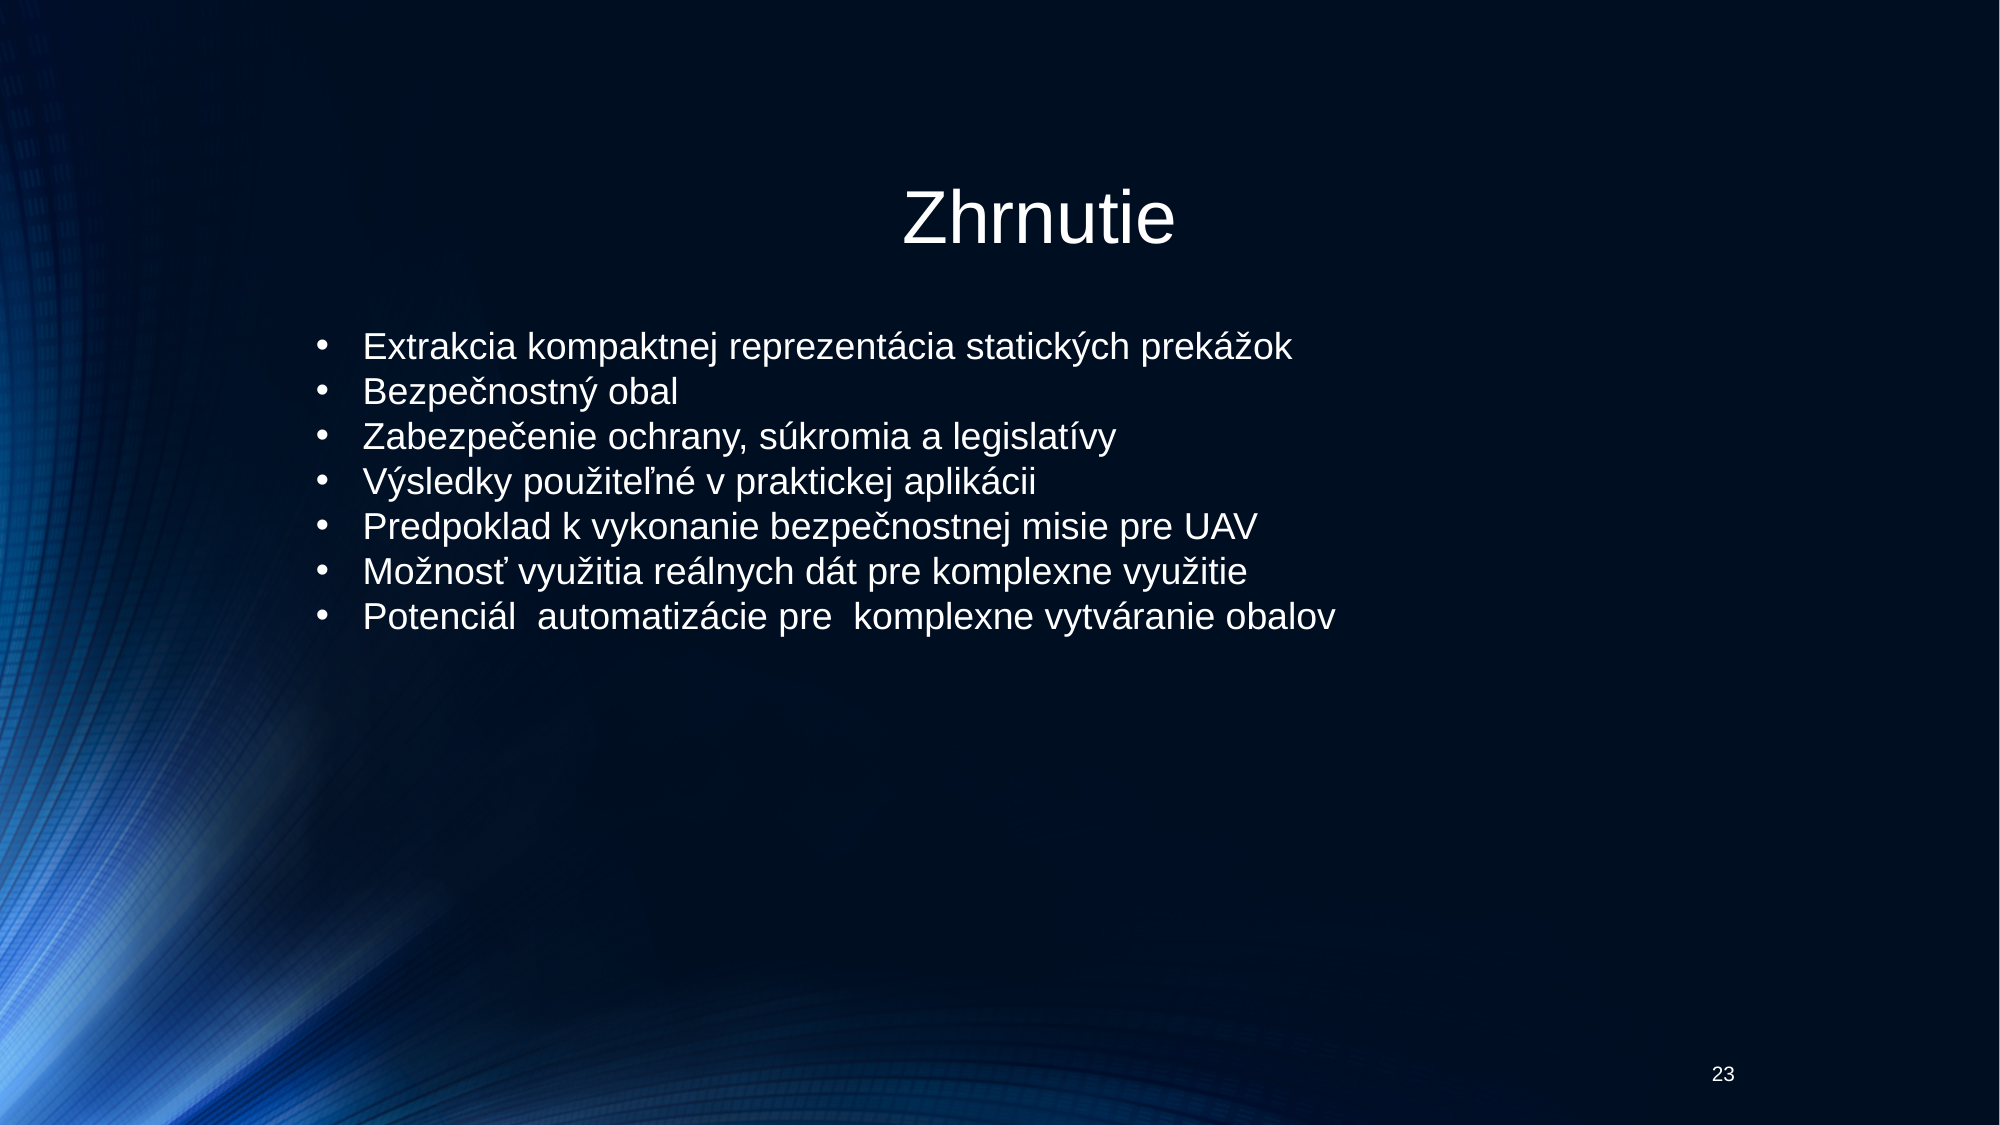

Zhrnutie
Extrakcia kompaktnej reprezentácia statických prekážok
Bezpečnostný obal
Zabezpečenie ochrany, súkromia a legislatívy
Výsledky použiteľné v praktickej aplikácii
Predpoklad k vykonanie bezpečnostnej misie pre UAV
Možnosť využitia reálnych dát pre komplexne využitie
Potenciál  automatizácie pre  komplexne vytváranie obalov

23